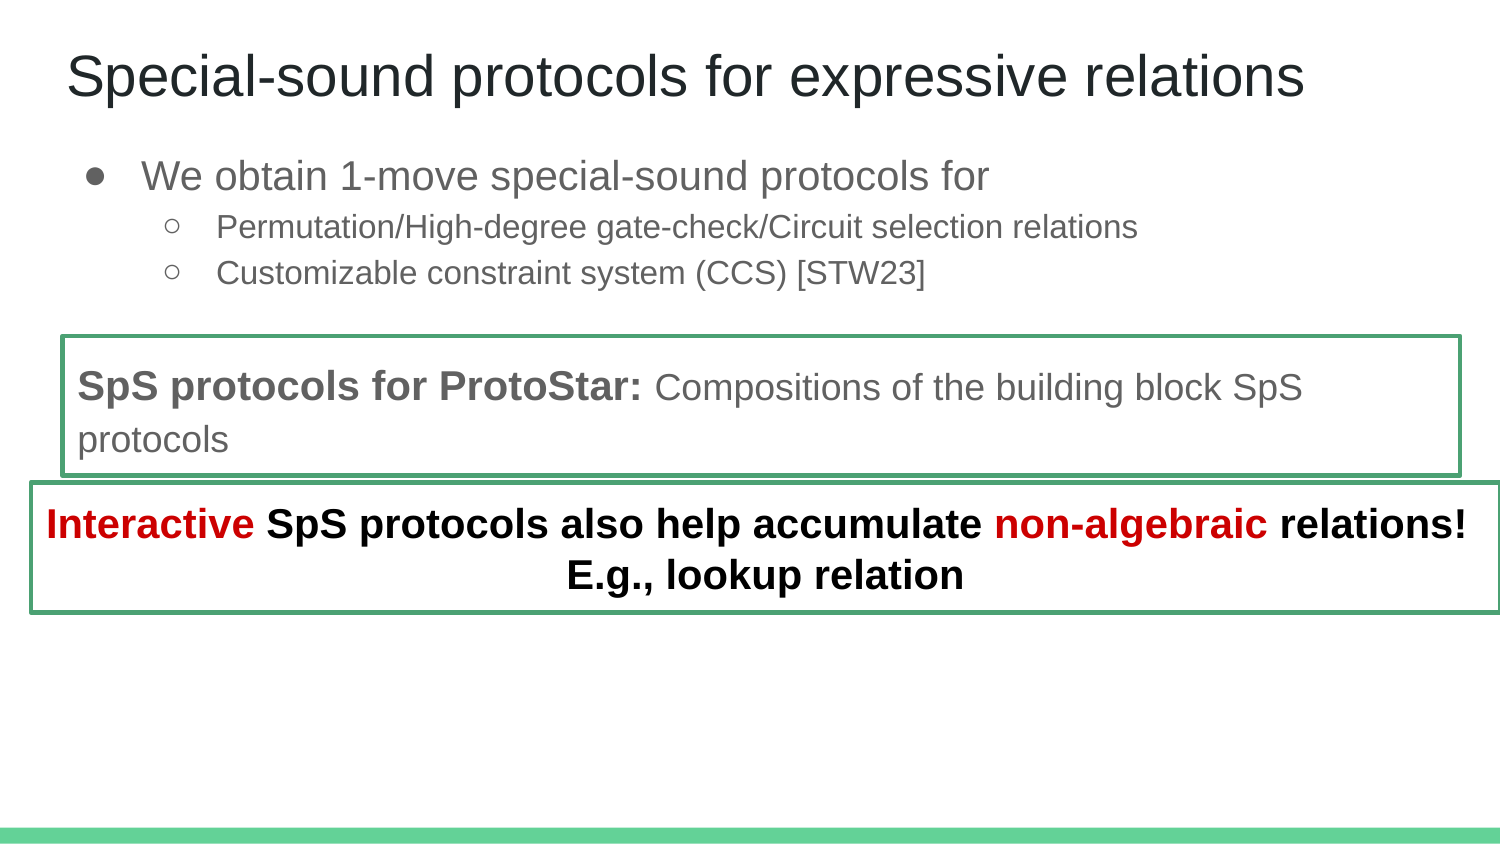

# Special-sound protocols for expressive relations
We obtain 1-move special-sound protocols for
Permutation/High-degree gate-check/Circuit selection relations
Customizable constraint system (CCS) [STW23]
SpS protocols for ProtoStar: Compositions of the building block SpS protocols
Interactive SpS protocols also help accumulate non-algebraic relations!
E.g., lookup relation